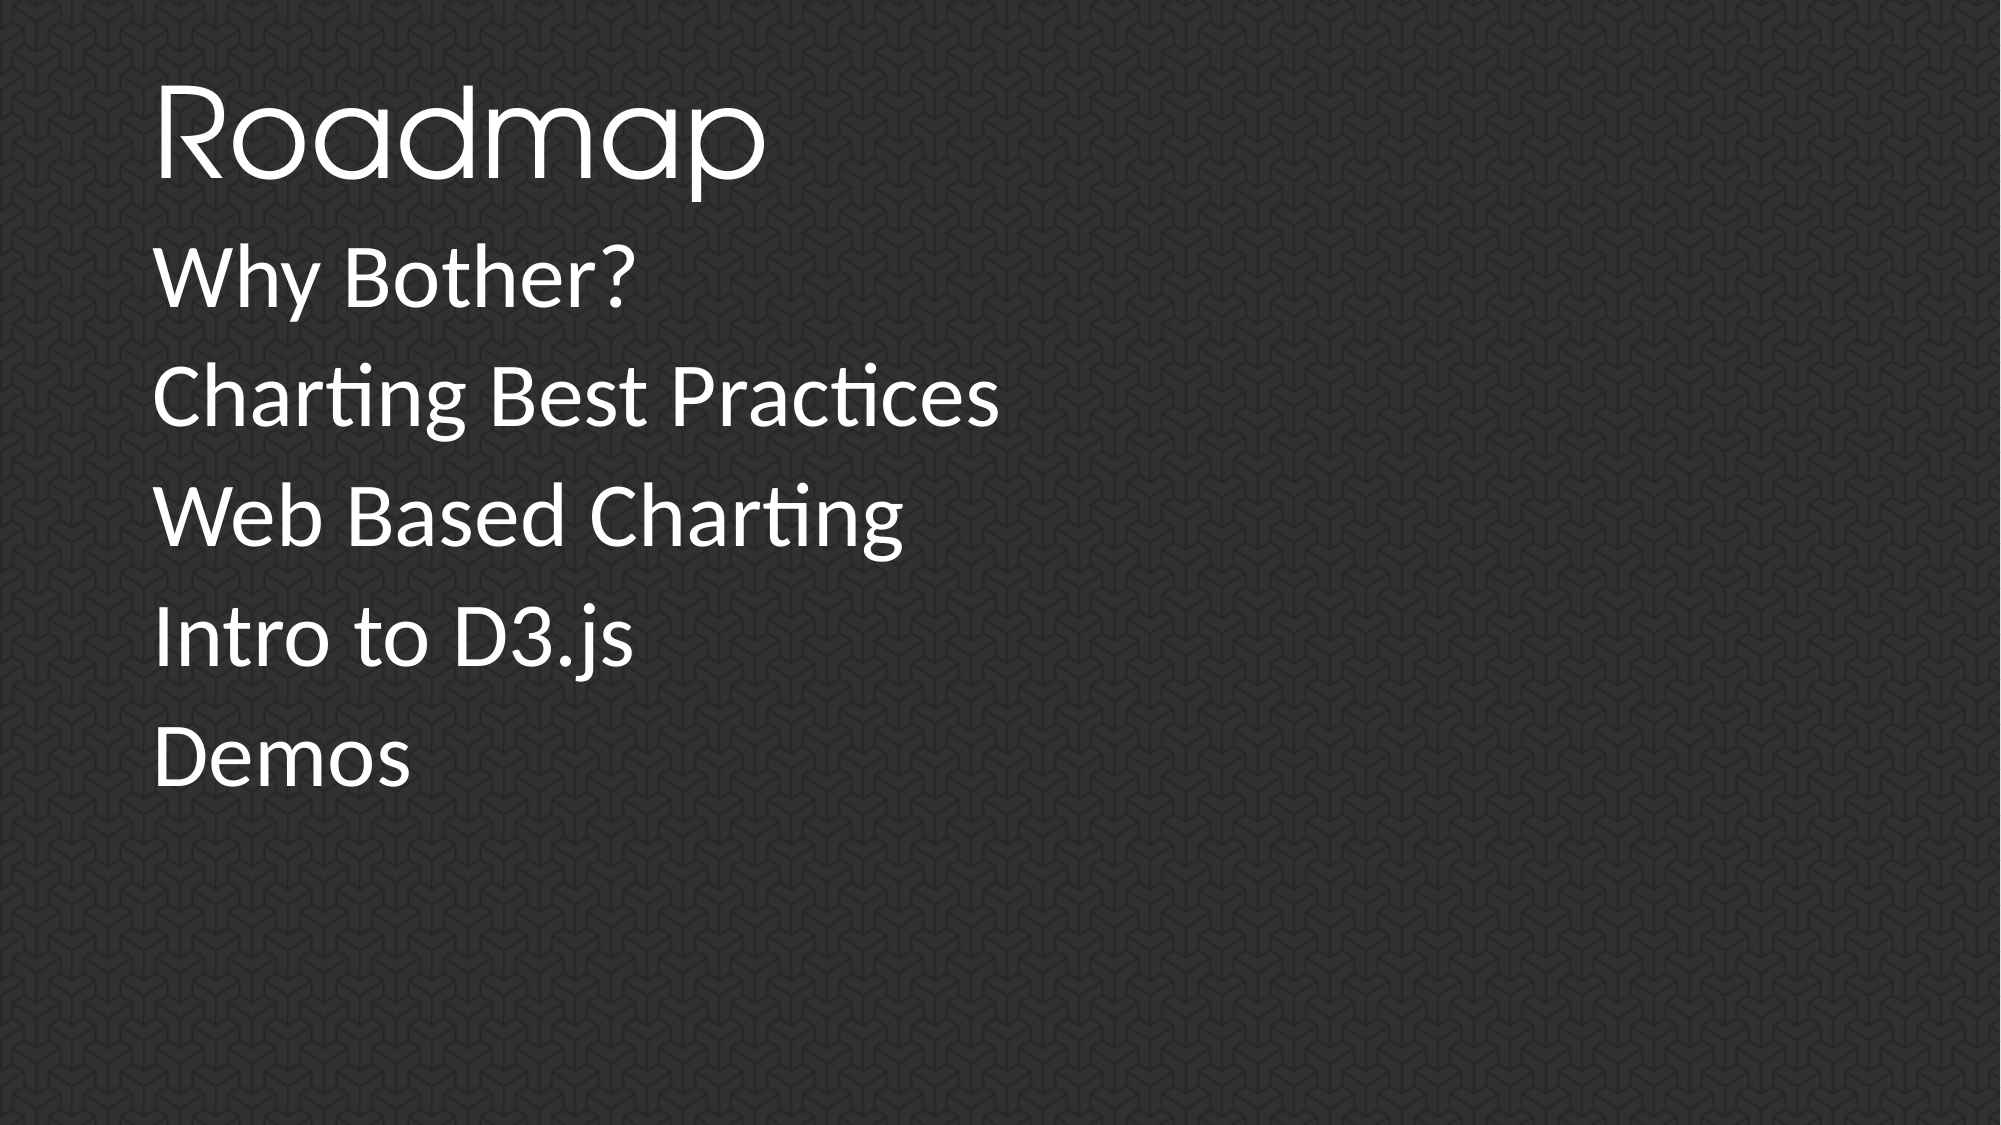

# Roadmap
Why Bother?
Charting Best Practices
Web Based Charting
Intro to D3.js
Demos